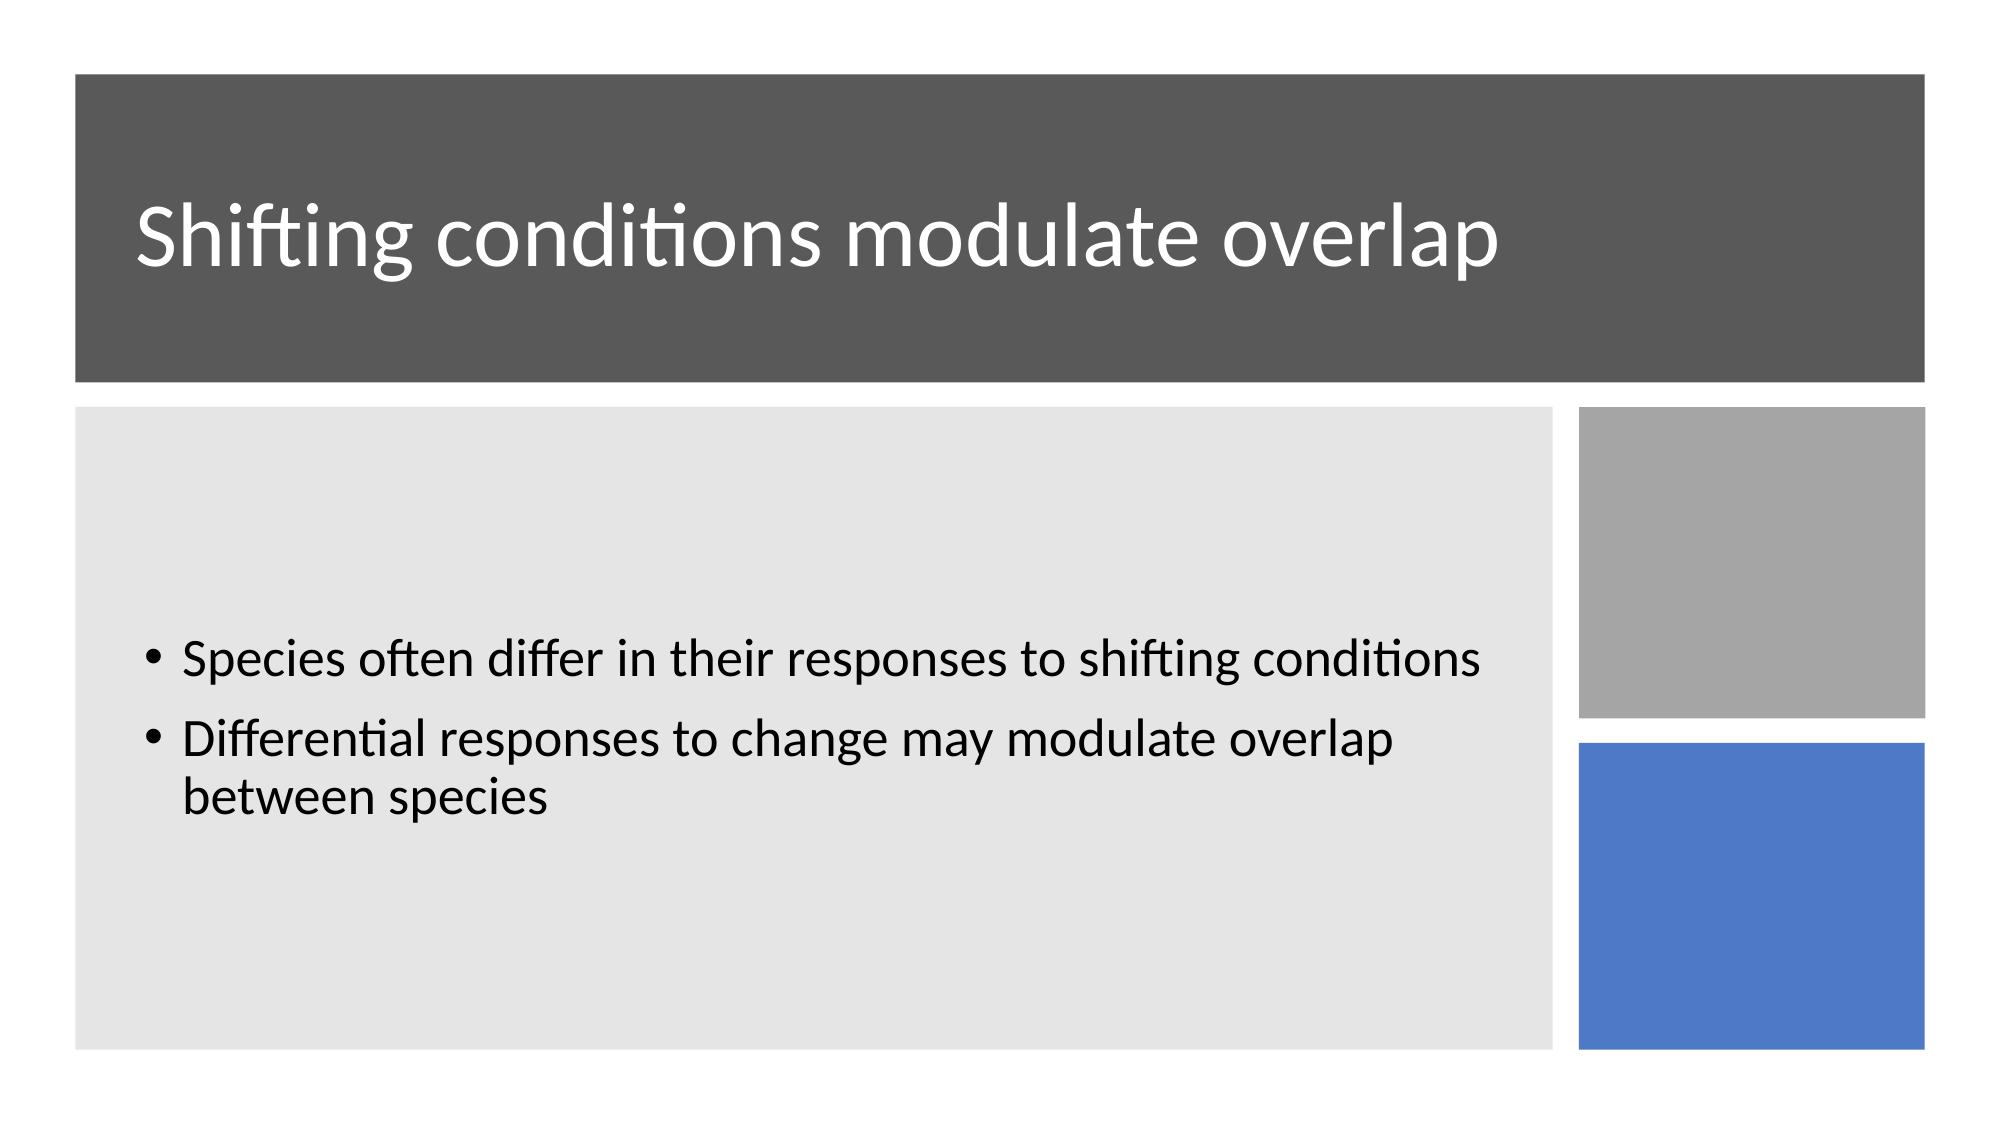

# Shifting conditions modulate overlap

Species often differ in their responses to shifting conditions
Differential responses to change may modulate overlap between species